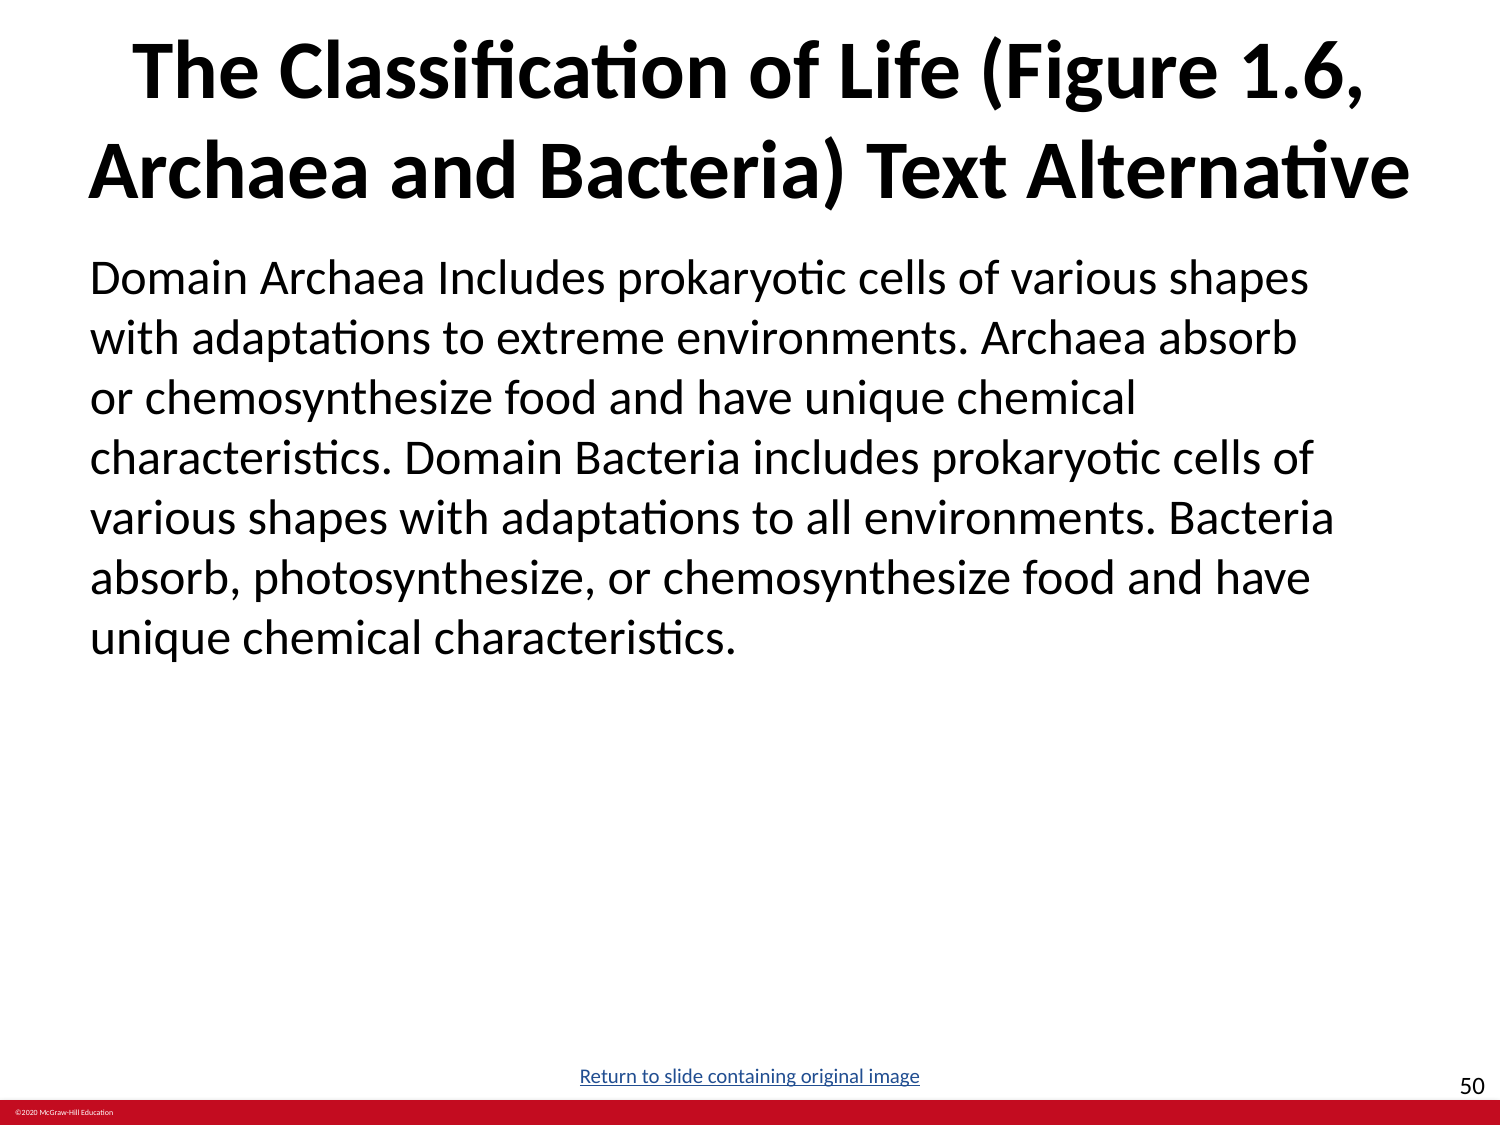

# The Classification of Life (Figure 1.6, Archaea and Bacteria) Text Alternative
Domain Archaea Includes prokaryotic cells of various shapes with adaptations to extreme environments. Archaea absorb or chemosynthesize food and have unique chemical characteristics. Domain Bacteria includes prokaryotic cells of various shapes with adaptations to all environments. Bacteria absorb, photosynthesize, or chemosynthesize food and have unique chemical characteristics.
Return to slide containing original image